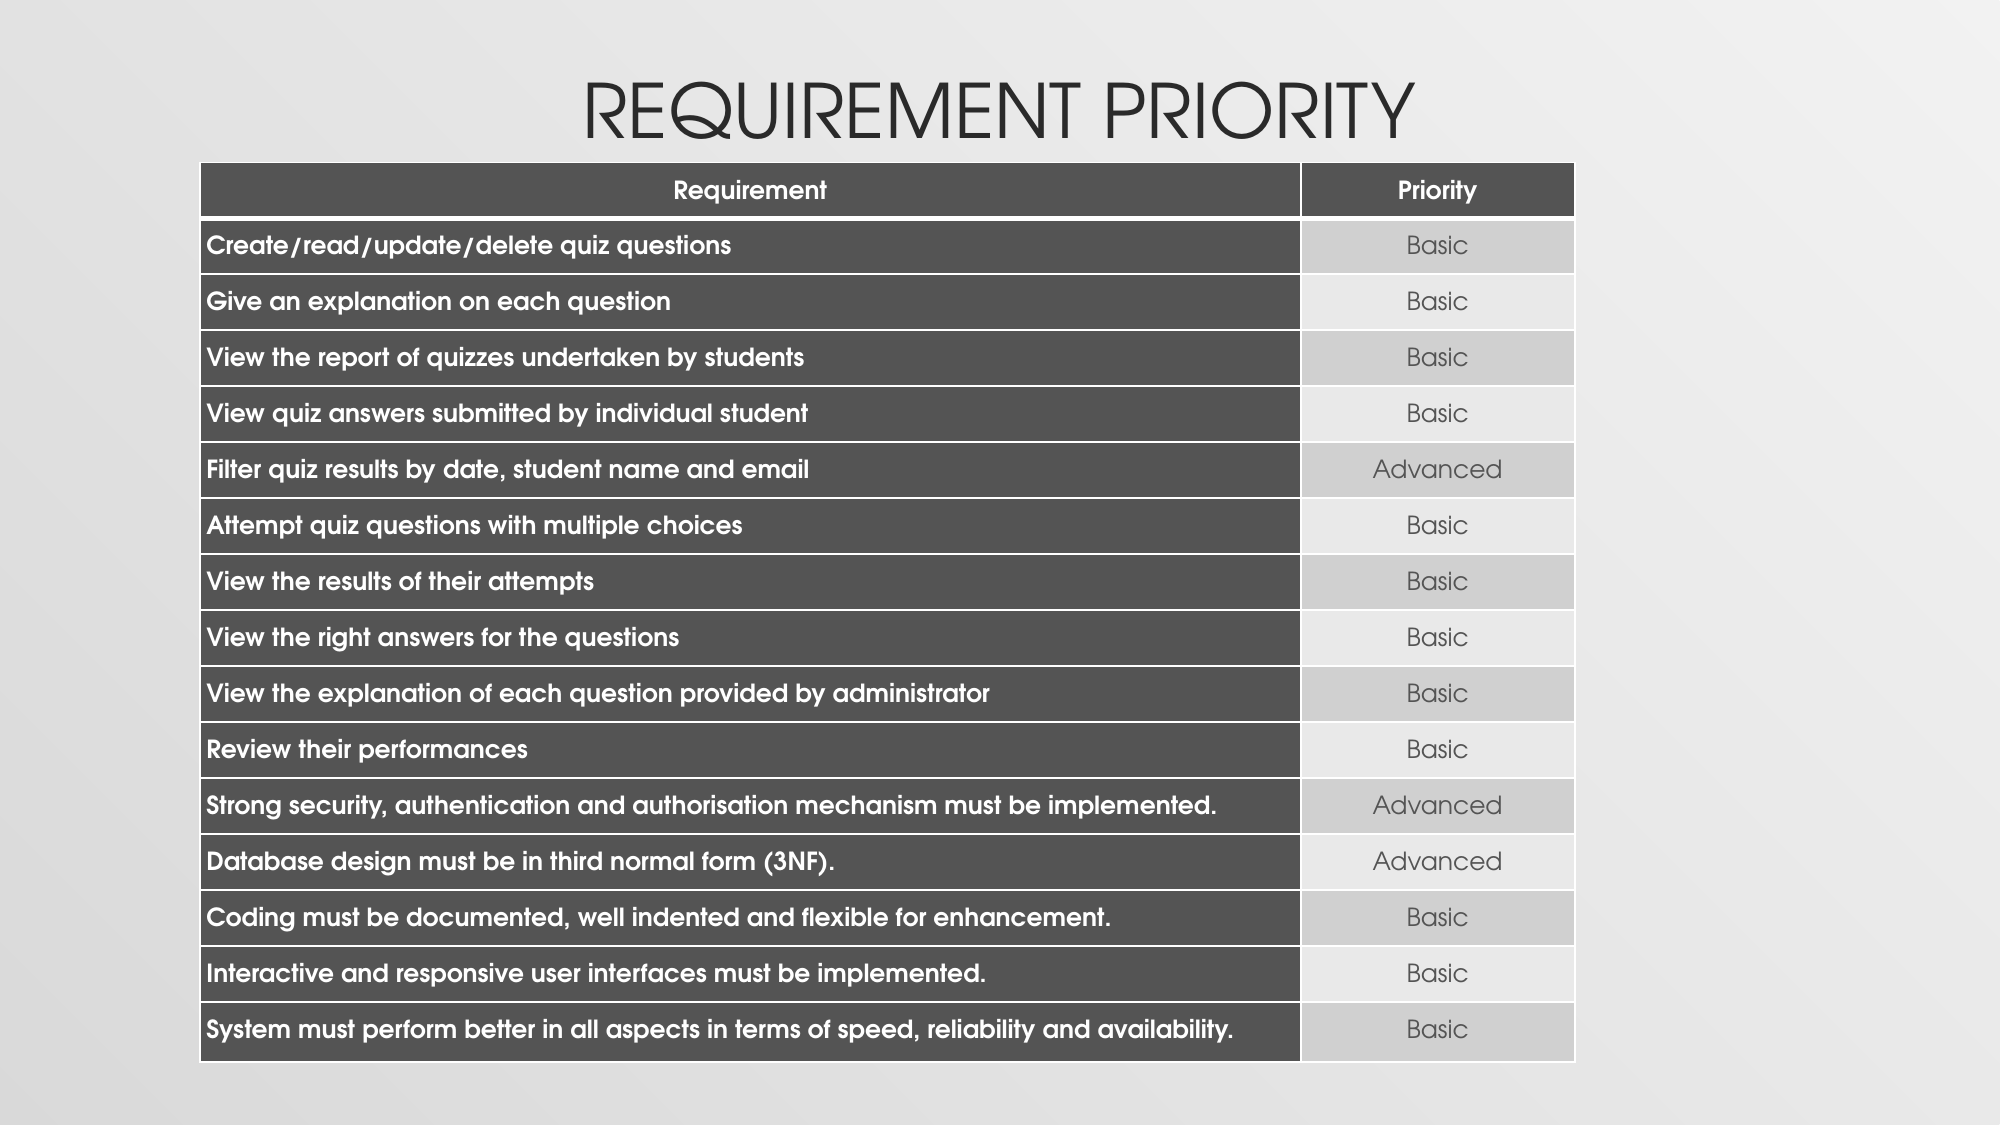

# Requirement priority
| Requirement | Priority |
| --- | --- |
| Create/read/update/delete quiz questions | Basic |
| Give an explanation on each question | Basic |
| View the report of quizzes undertaken by students | Basic |
| View quiz answers submitted by individual student | Basic |
| Filter quiz results by date, student name and email | Advanced |
| Attempt quiz questions with multiple choices | Basic |
| View the results of their attempts | Basic |
| View the right answers for the questions | Basic |
| View the explanation of each question provided by administrator | Basic |
| Review their performances | Basic |
| Strong security, authentication and authorisation mechanism must be implemented. | Advanced |
| Database design must be in third normal form (3NF). | Advanced |
| Coding must be documented, well indented and flexible for enhancement. | Basic |
| Interactive and responsive user interfaces must be implemented. | Basic |
| System must perform better in all aspects in terms of speed, reliability and availability. | Basic |